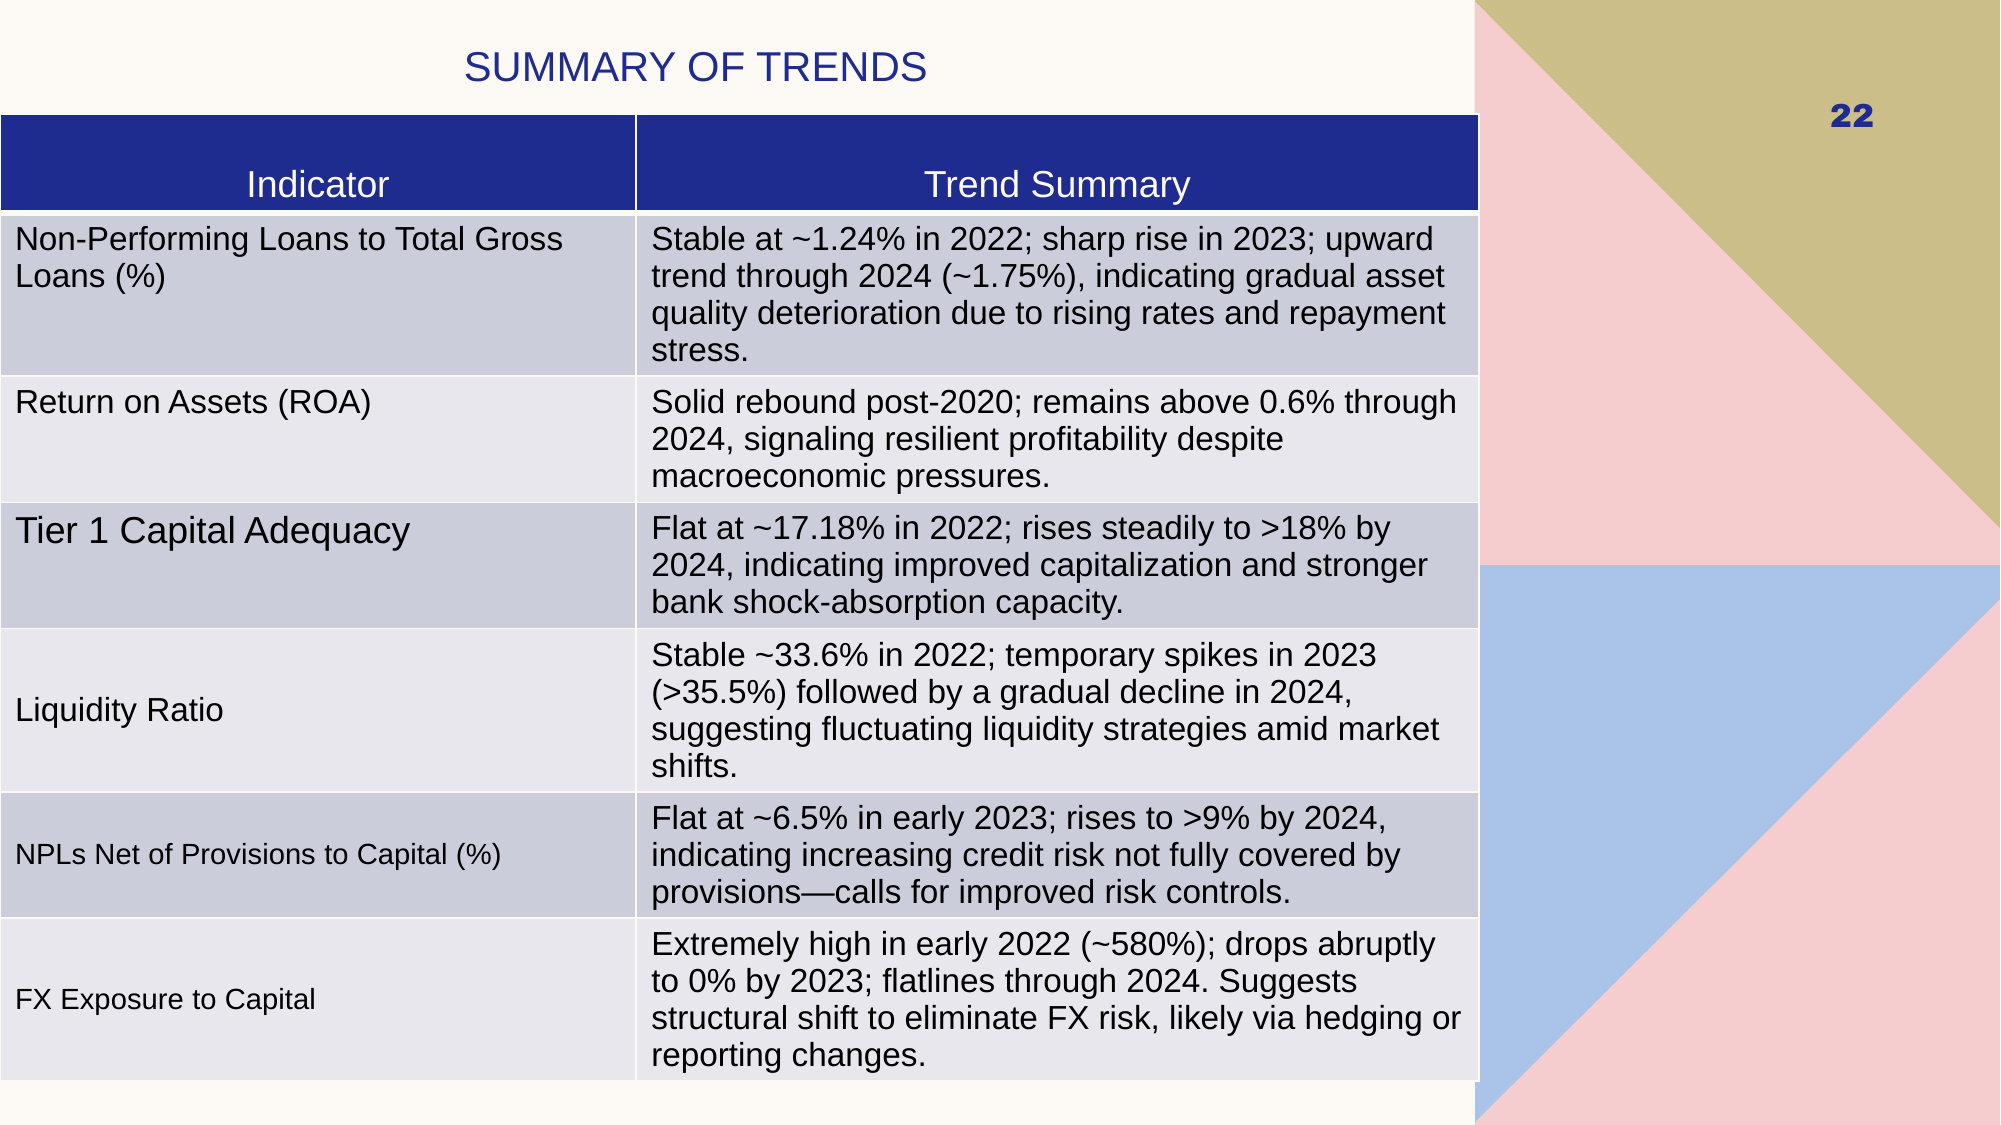

22
# Summary of Trends
| Indicator | Trend Summary |
| --- | --- |
| Non-Performing Loans to Total Gross Loans (%) | Stable at ~1.24% in 2022; sharp rise in 2023; upward trend through 2024 (~1.75%), indicating gradual asset quality deterioration due to rising rates and repayment stress. |
| Return on Assets (ROA) | Solid rebound post-2020; remains above 0.6% through 2024, signaling resilient profitability despite macroeconomic pressures. |
| Tier 1 Capital Adequacy | Flat at ~17.18% in 2022; rises steadily to >18% by 2024, indicating improved capitalization and stronger bank shock-absorption capacity. |
| Liquidity Ratio | Stable ~33.6% in 2022; temporary spikes in 2023 (>35.5%) followed by a gradual decline in 2024, suggesting fluctuating liquidity strategies amid market shifts. |
| NPLs Net of Provisions to Capital (%) | Flat at ~6.5% in early 2023; rises to >9% by 2024, indicating increasing credit risk not fully covered by provisions—calls for improved risk controls. |
| FX Exposure to Capital | Extremely high in early 2022 (~580%); drops abruptly to 0% by 2023; flatlines through 2024. Suggests structural shift to eliminate FX risk, likely via hedging or reporting changes. |